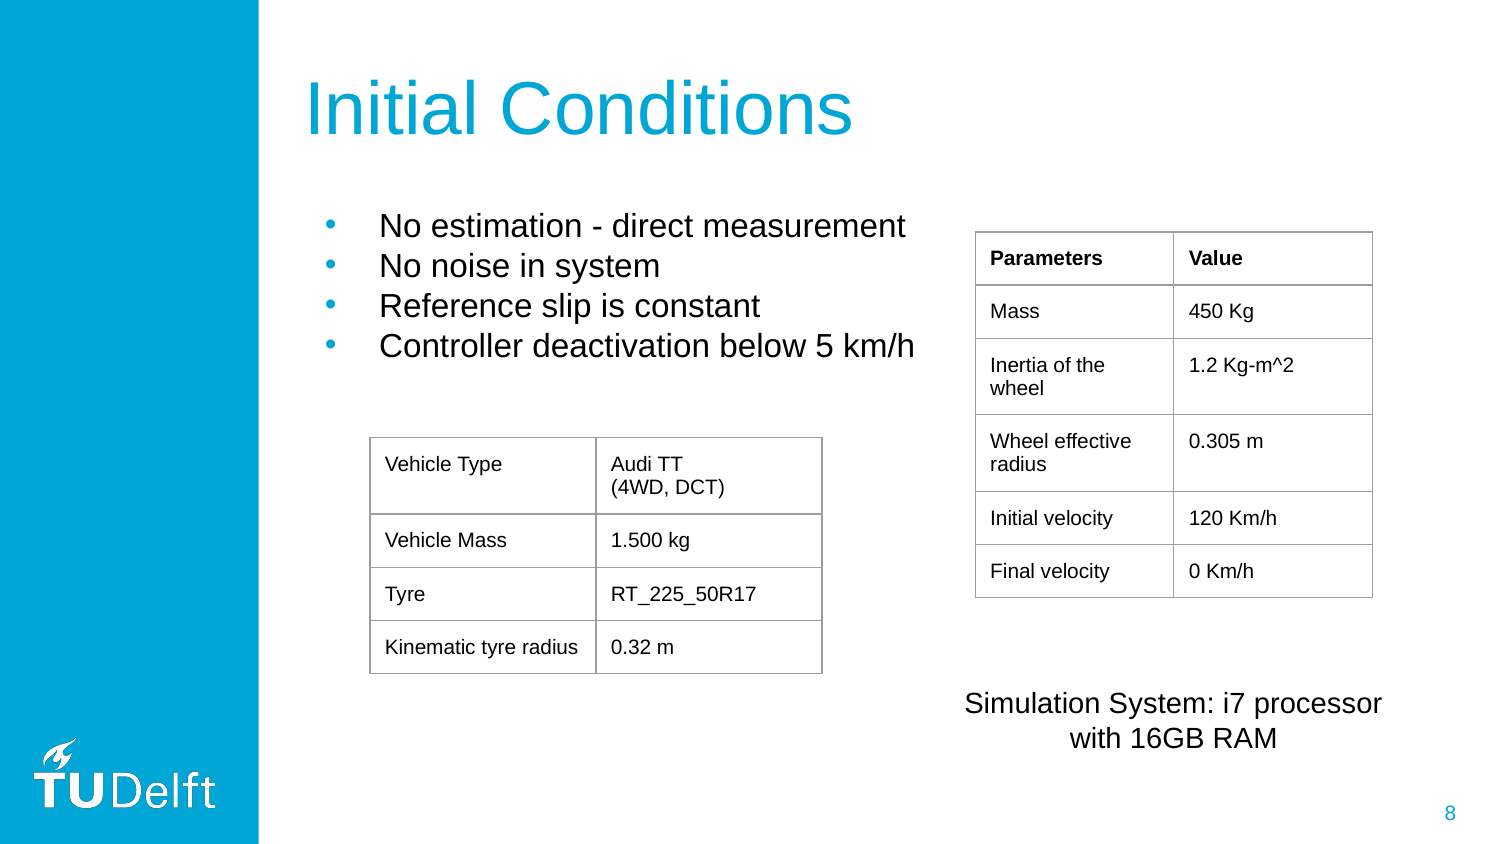

# Initial Conditions
No estimation - direct measurement
No noise in system
Reference slip is constant
Controller deactivation below 5 km/h

| Parameters | Value |
| --- | --- |
| Mass | 450 Kg |
| Inertia of the wheel | 1.2 Kg-m^2 |
| Wheel effective radius | 0.305 m |
| Initial velocity | 120 Km/h |
| Final velocity | 0 Km/h |
| Vehicle Type | Audi TT (4WD, DCT) |
| --- | --- |
| Vehicle Mass | 1.500 kg |
| Tyre | RT\_225\_50R17 |
| Kinematic tyre radius | 0.32 m |
Simulation System: i7 processor with 16GB RAM